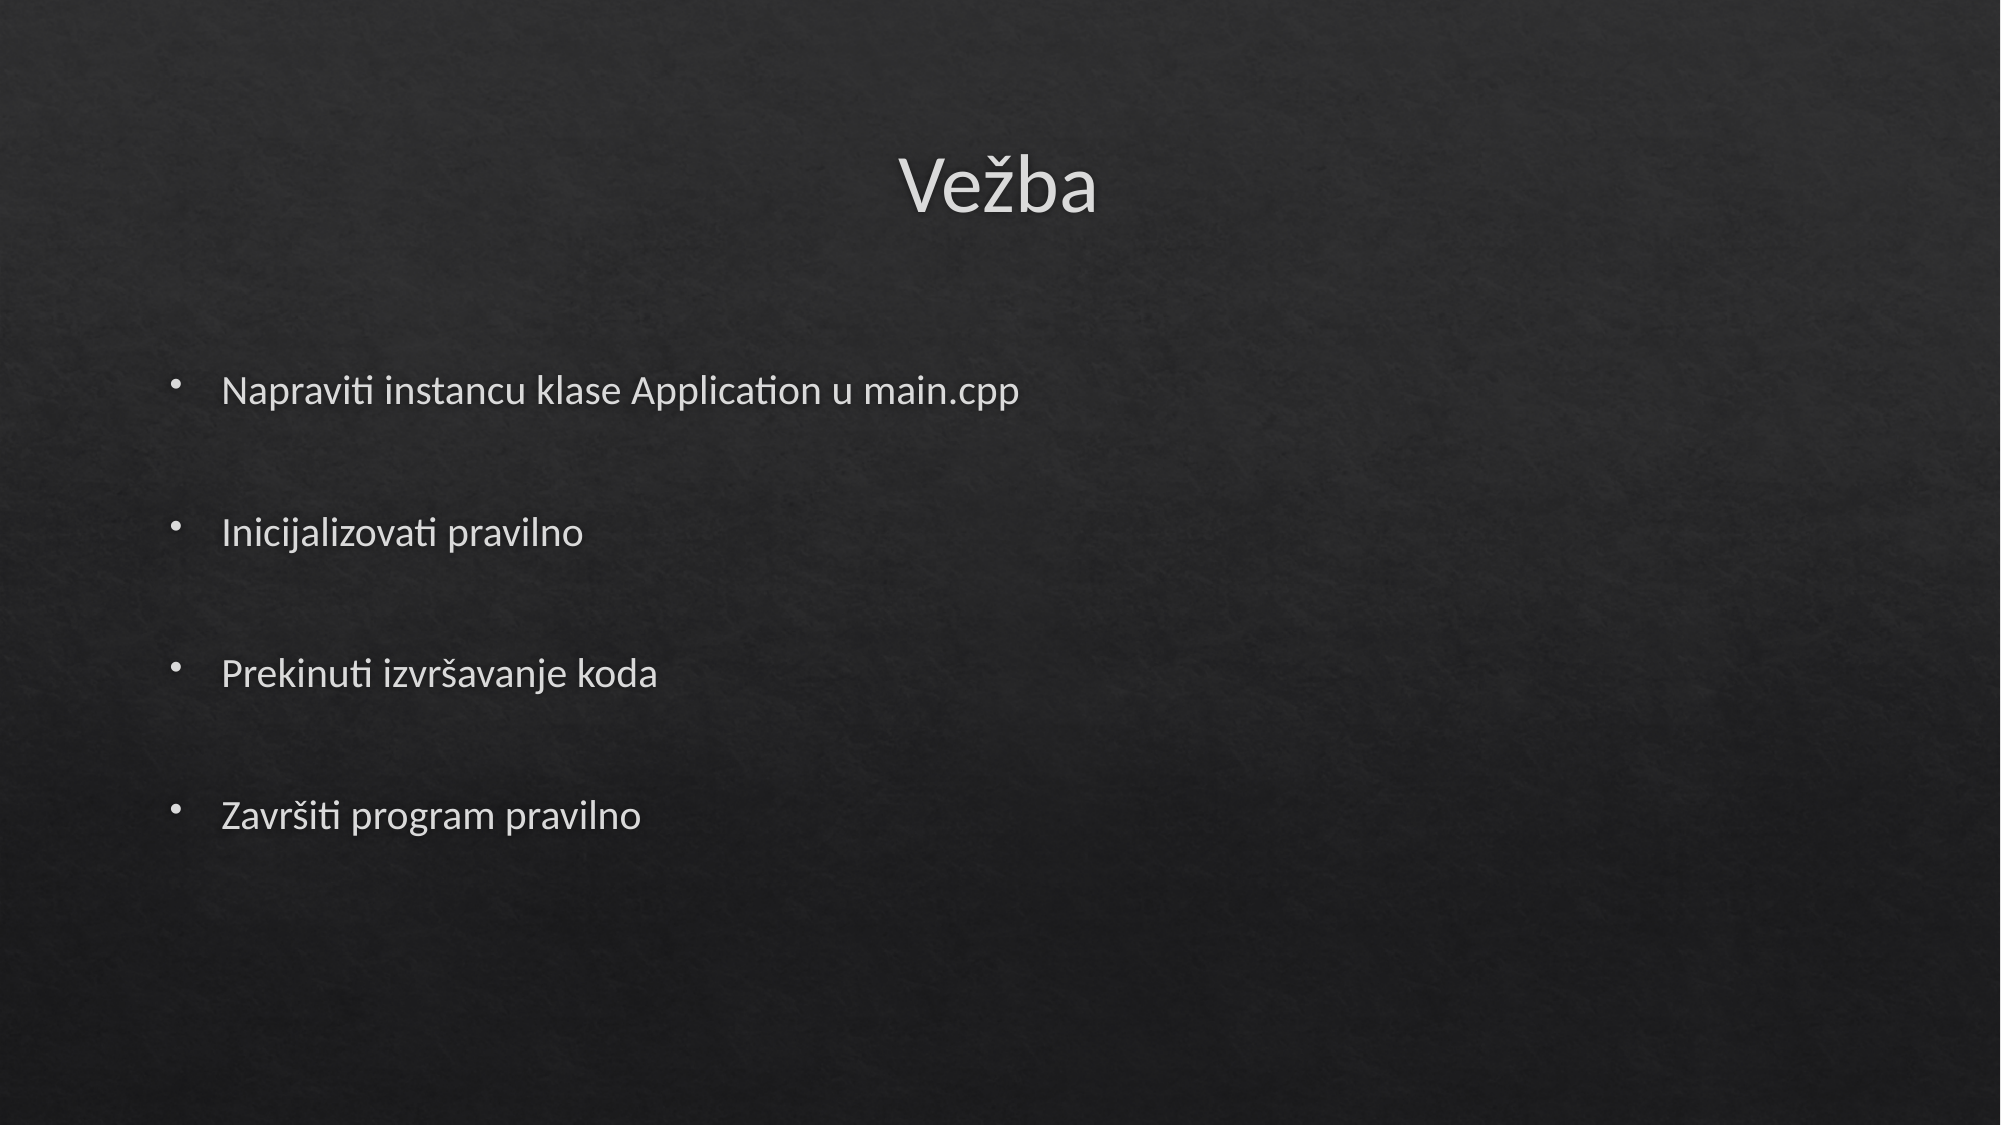

# Vežba

Napraviti instancu klase Application u main.cpp

Inicijalizovati pravilno

Prekinuti izvršavanje koda

Završiti program pravilno